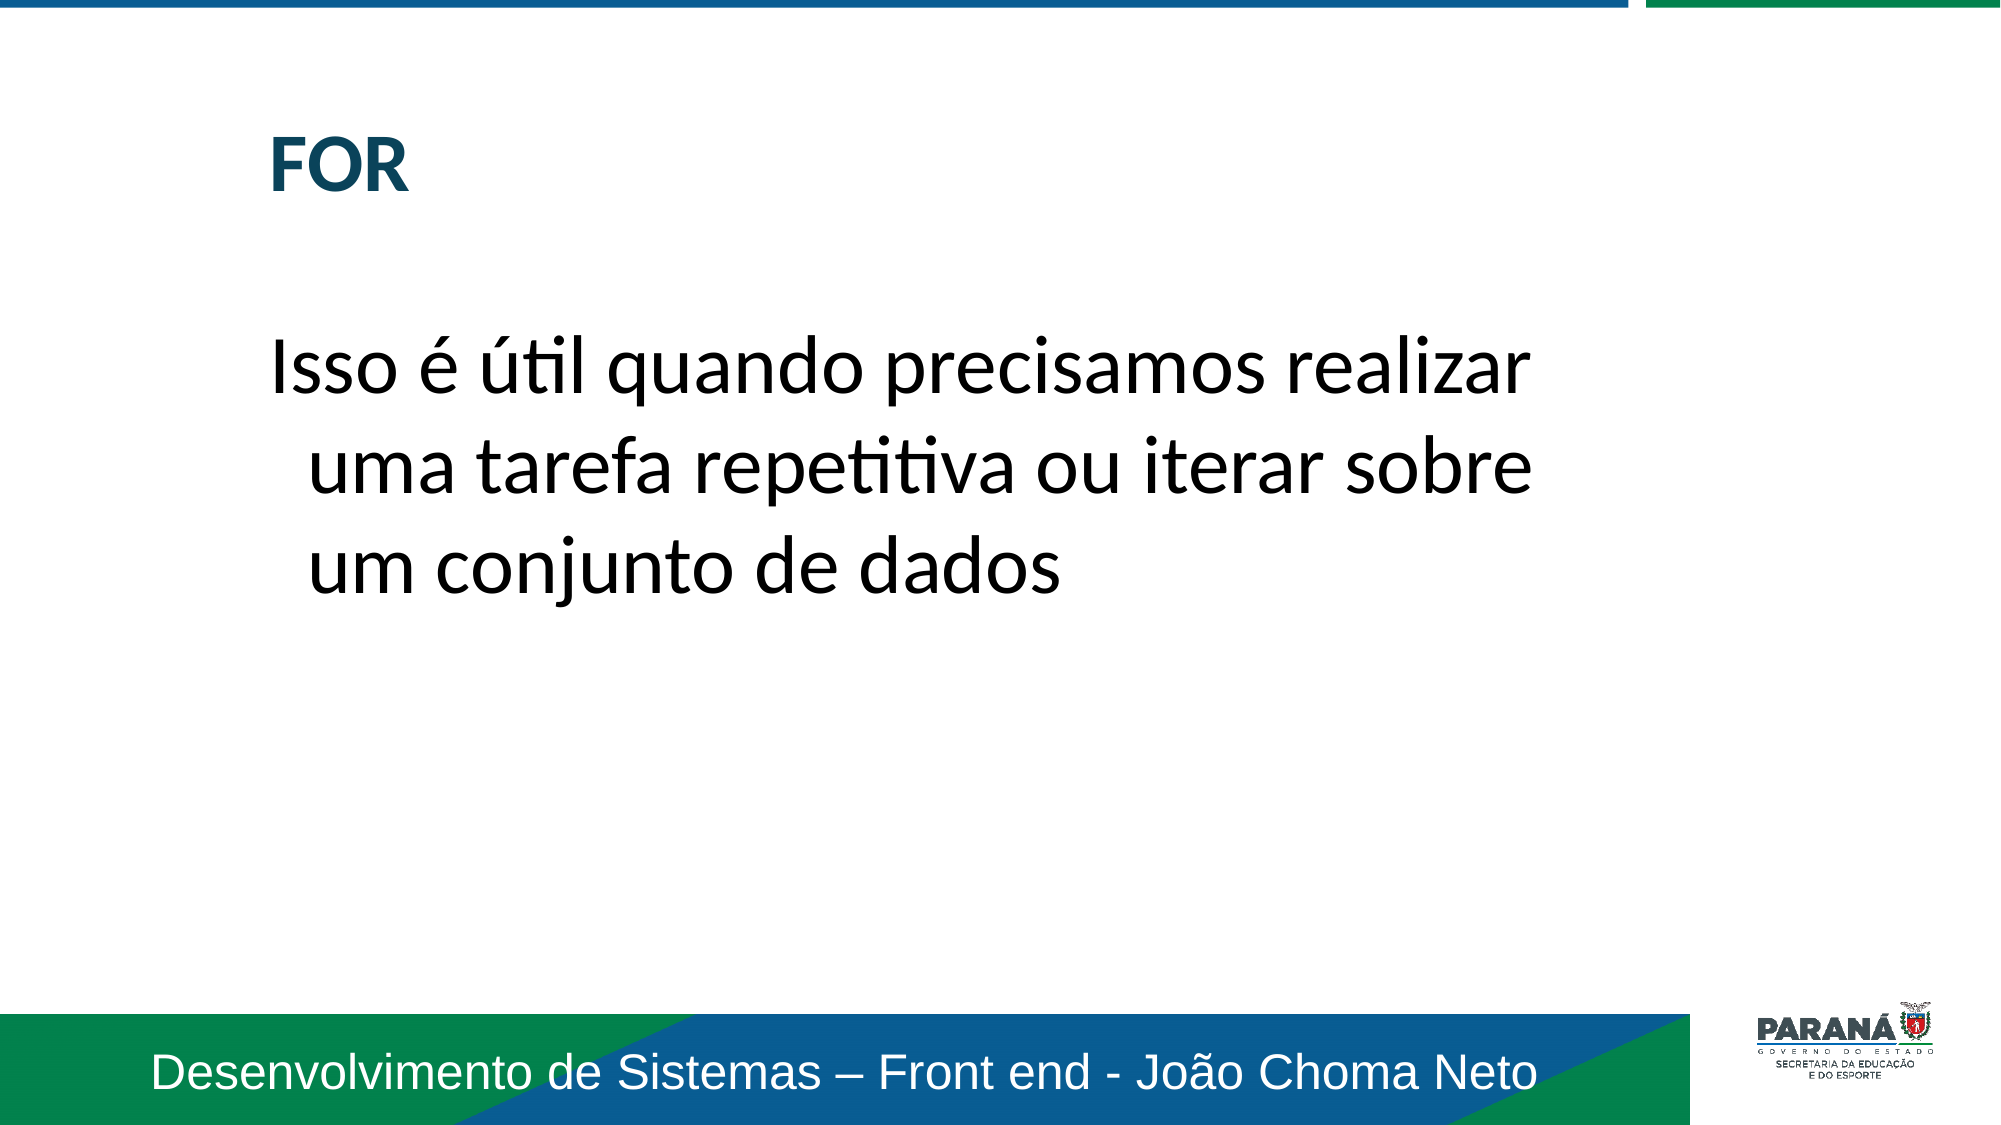

FOR
Isso é útil quando precisamos realizar uma tarefa repetitiva ou iterar sobre um conjunto de dados